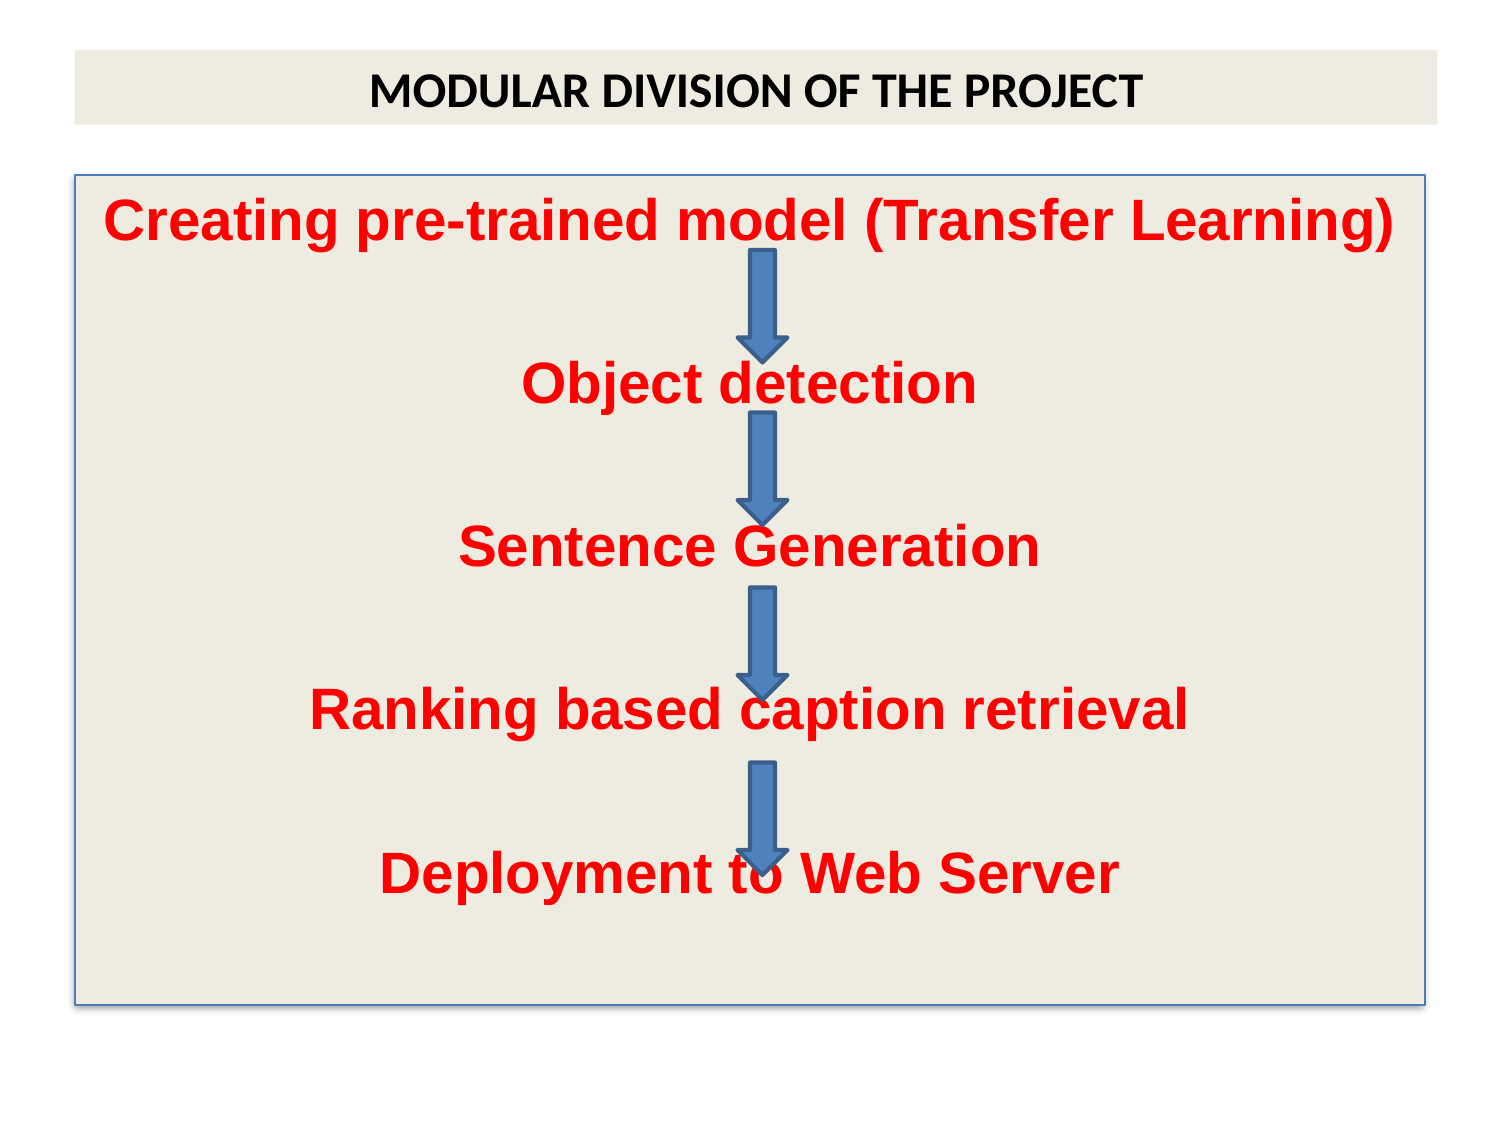

#
MODULAR DIVISION OF THE PROJECT
Creating pre-trained model (Transfer Learning)

Object detection

Sentence Generation

Ranking based caption retrieval

Deployment to Web Server